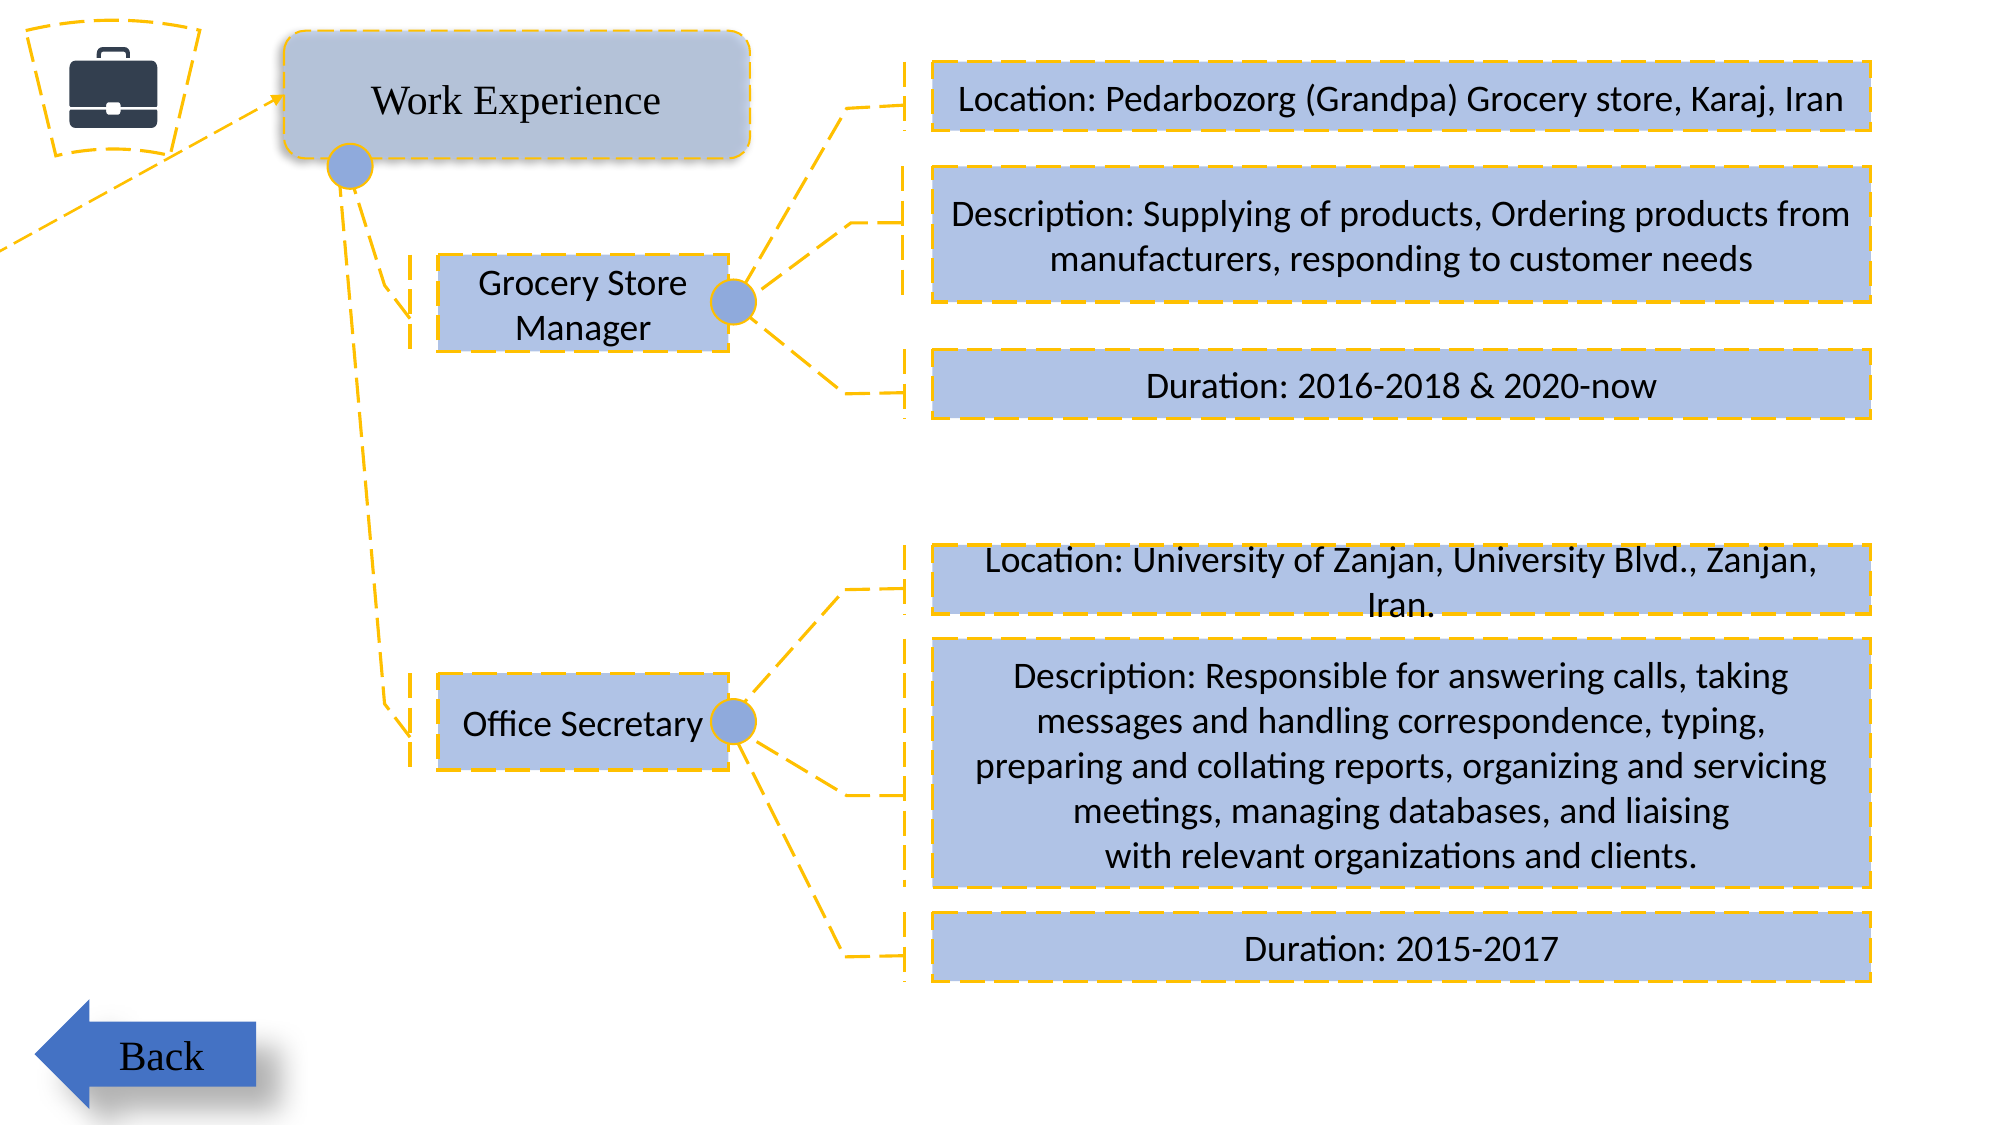

Location: Pedarbozorg (Grandpa) Grocery store, Karaj, Iran
Work Experience

Description: Supplying of products, Ordering products from manufacturers, responding to customer needs
Grocery Store Manager

Duration: 2016-2018 & 2020-now
Location: University of Zanjan, University Blvd., Zanjan, Iran.
Description: Responsible for answering calls, taking messages and handling correspondence, typing,
preparing and collating reports, organizing and servicing meetings, managing databases, and liaising
with relevant organizations and clients.
Office Secretary

Duration: 2015-2017
Back